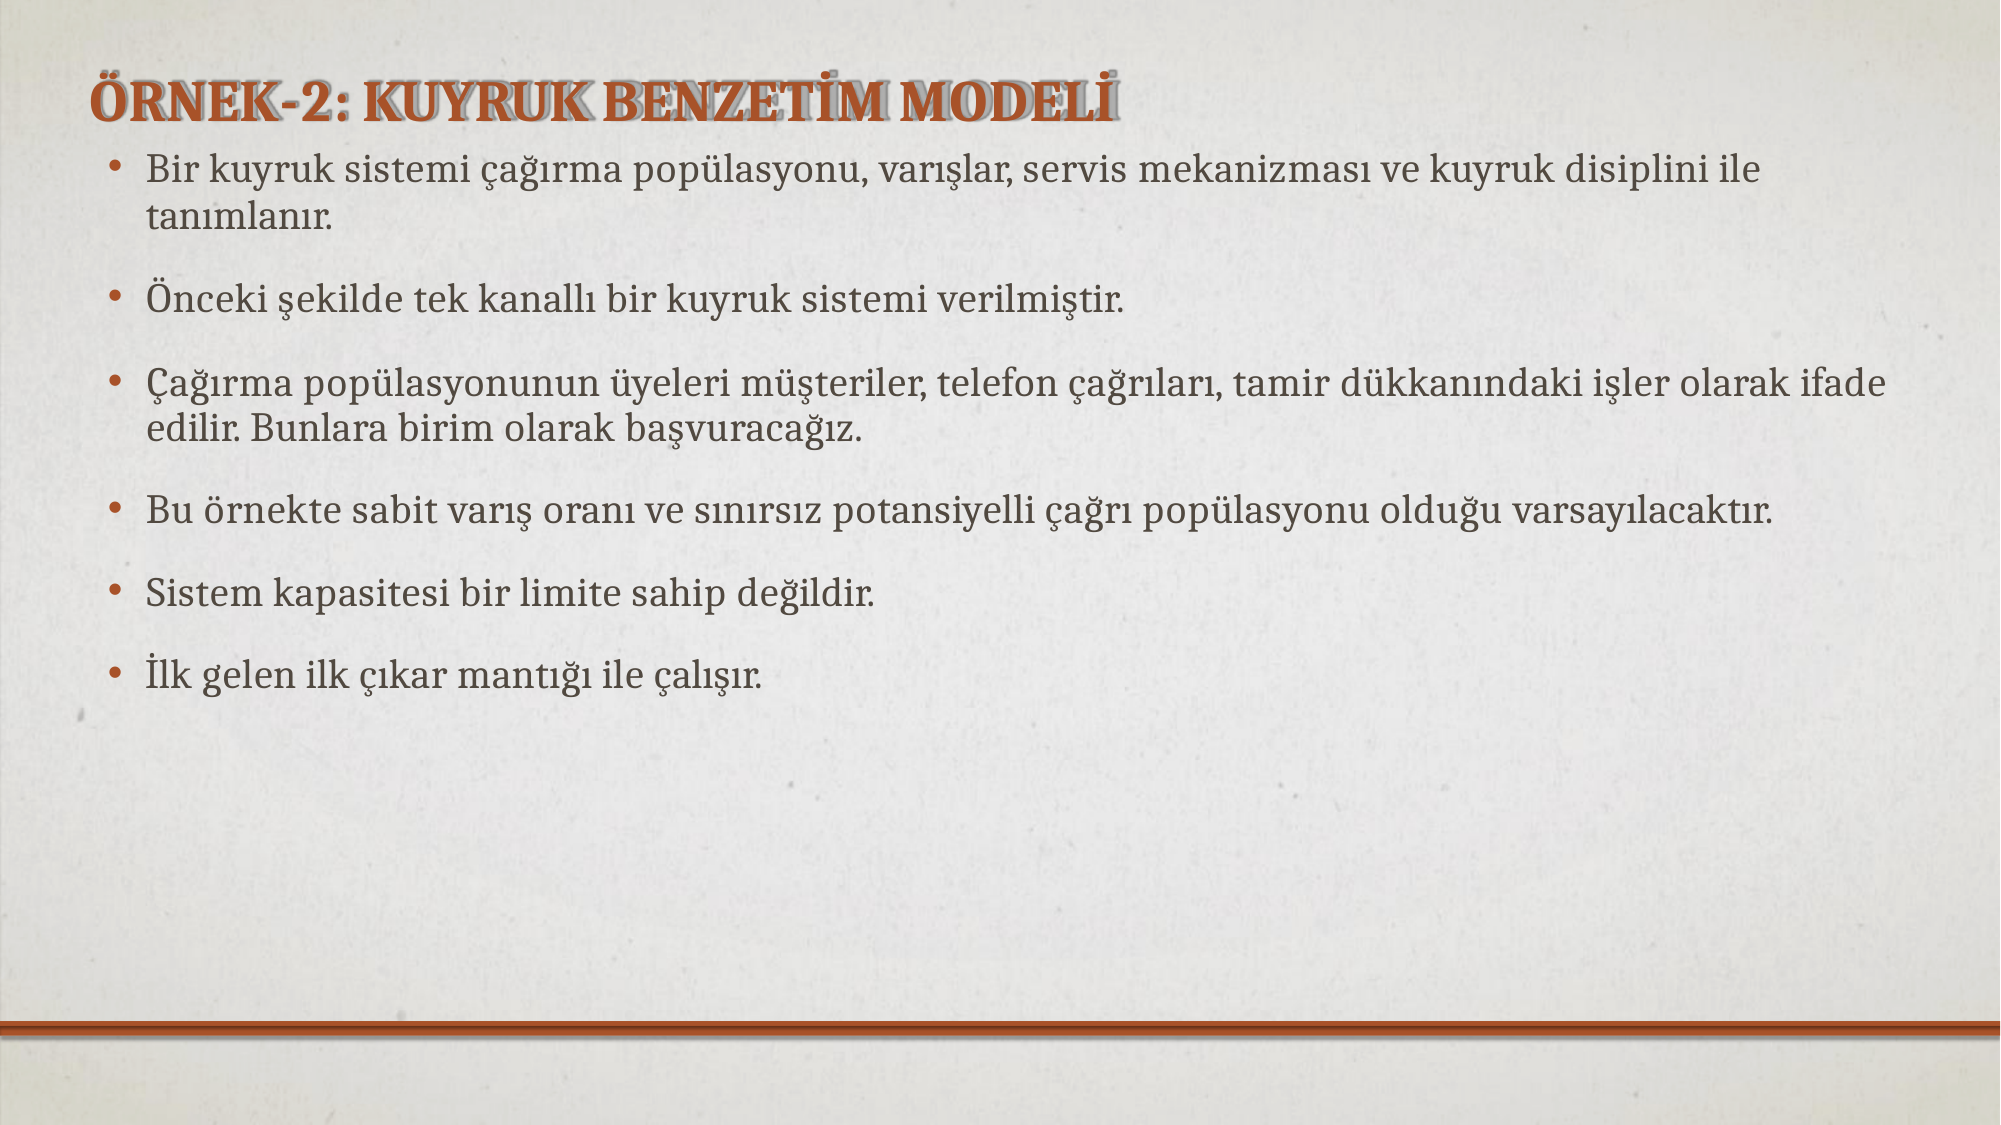

# ÖRNEK-2: KUYRUK BENZETİM MODELİ
Bir kuyruk sistemi çağırma popülasyonu, varışlar, servis mekanizması ve kuyruk disiplini ile
tanımlanır.
Önceki şekilde tek kanallı bir kuyruk sistemi verilmiştir.

Çağırma popülasyonunun üyeleri müşteriler, telefon çağrıları, tamir dükkanındaki işler olarak ifade  edilir. Bunlara birim olarak başvuracağız.
Bu örnekte sabit varış oranı ve sınırsız potansiyelli çağrı popülasyonu olduğu varsayılacaktır.
Sistem kapasitesi bir limite sahip değildir.
İlk gelen ilk çıkar mantığı ile çalışır.